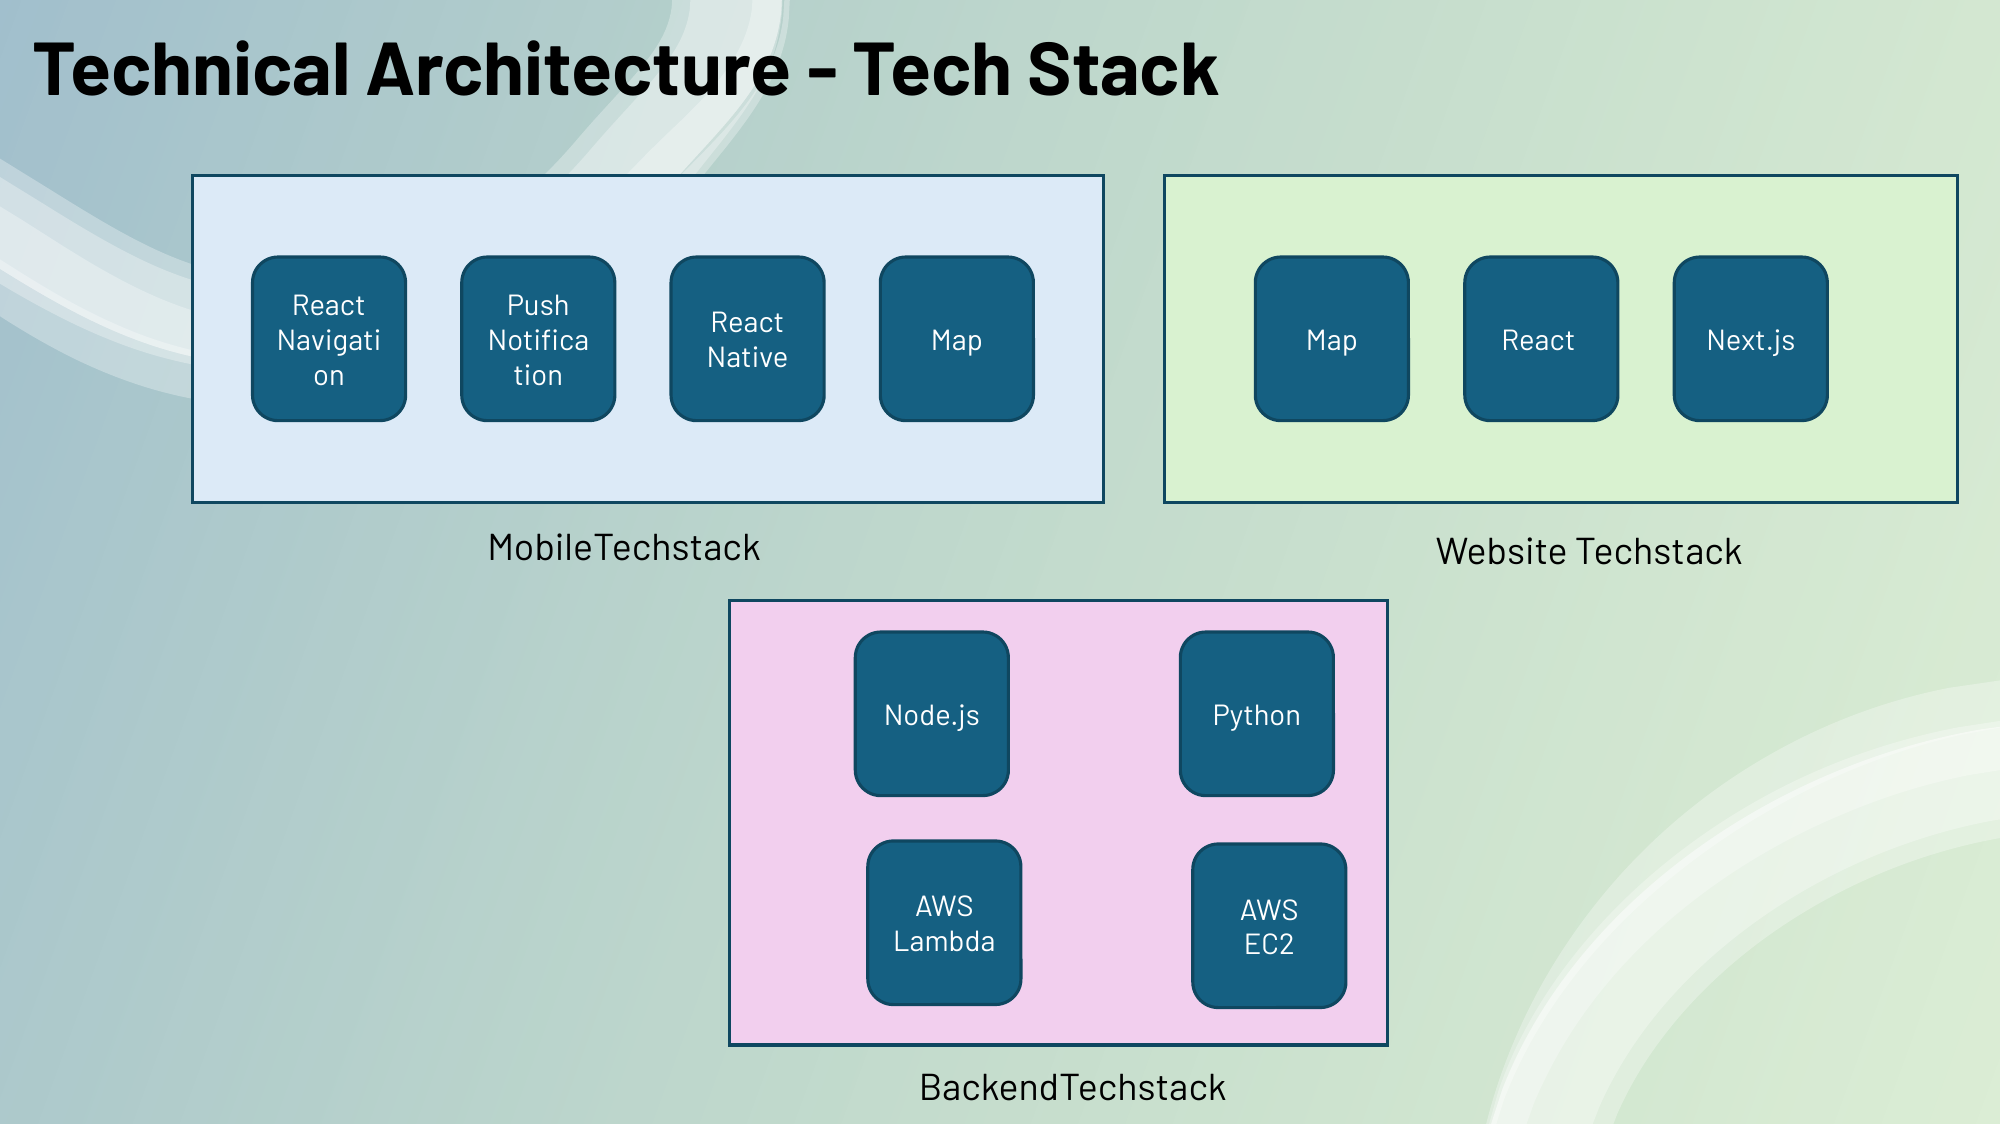

# Technical Architecture - Tech Stack

React Navigation
Push Notification
React Native
Map
Map
React
Next.js
MobileTechstack
Website Techstack

Node.js
Python

AWS Lambda
AWS
EC2
BackendTechstack